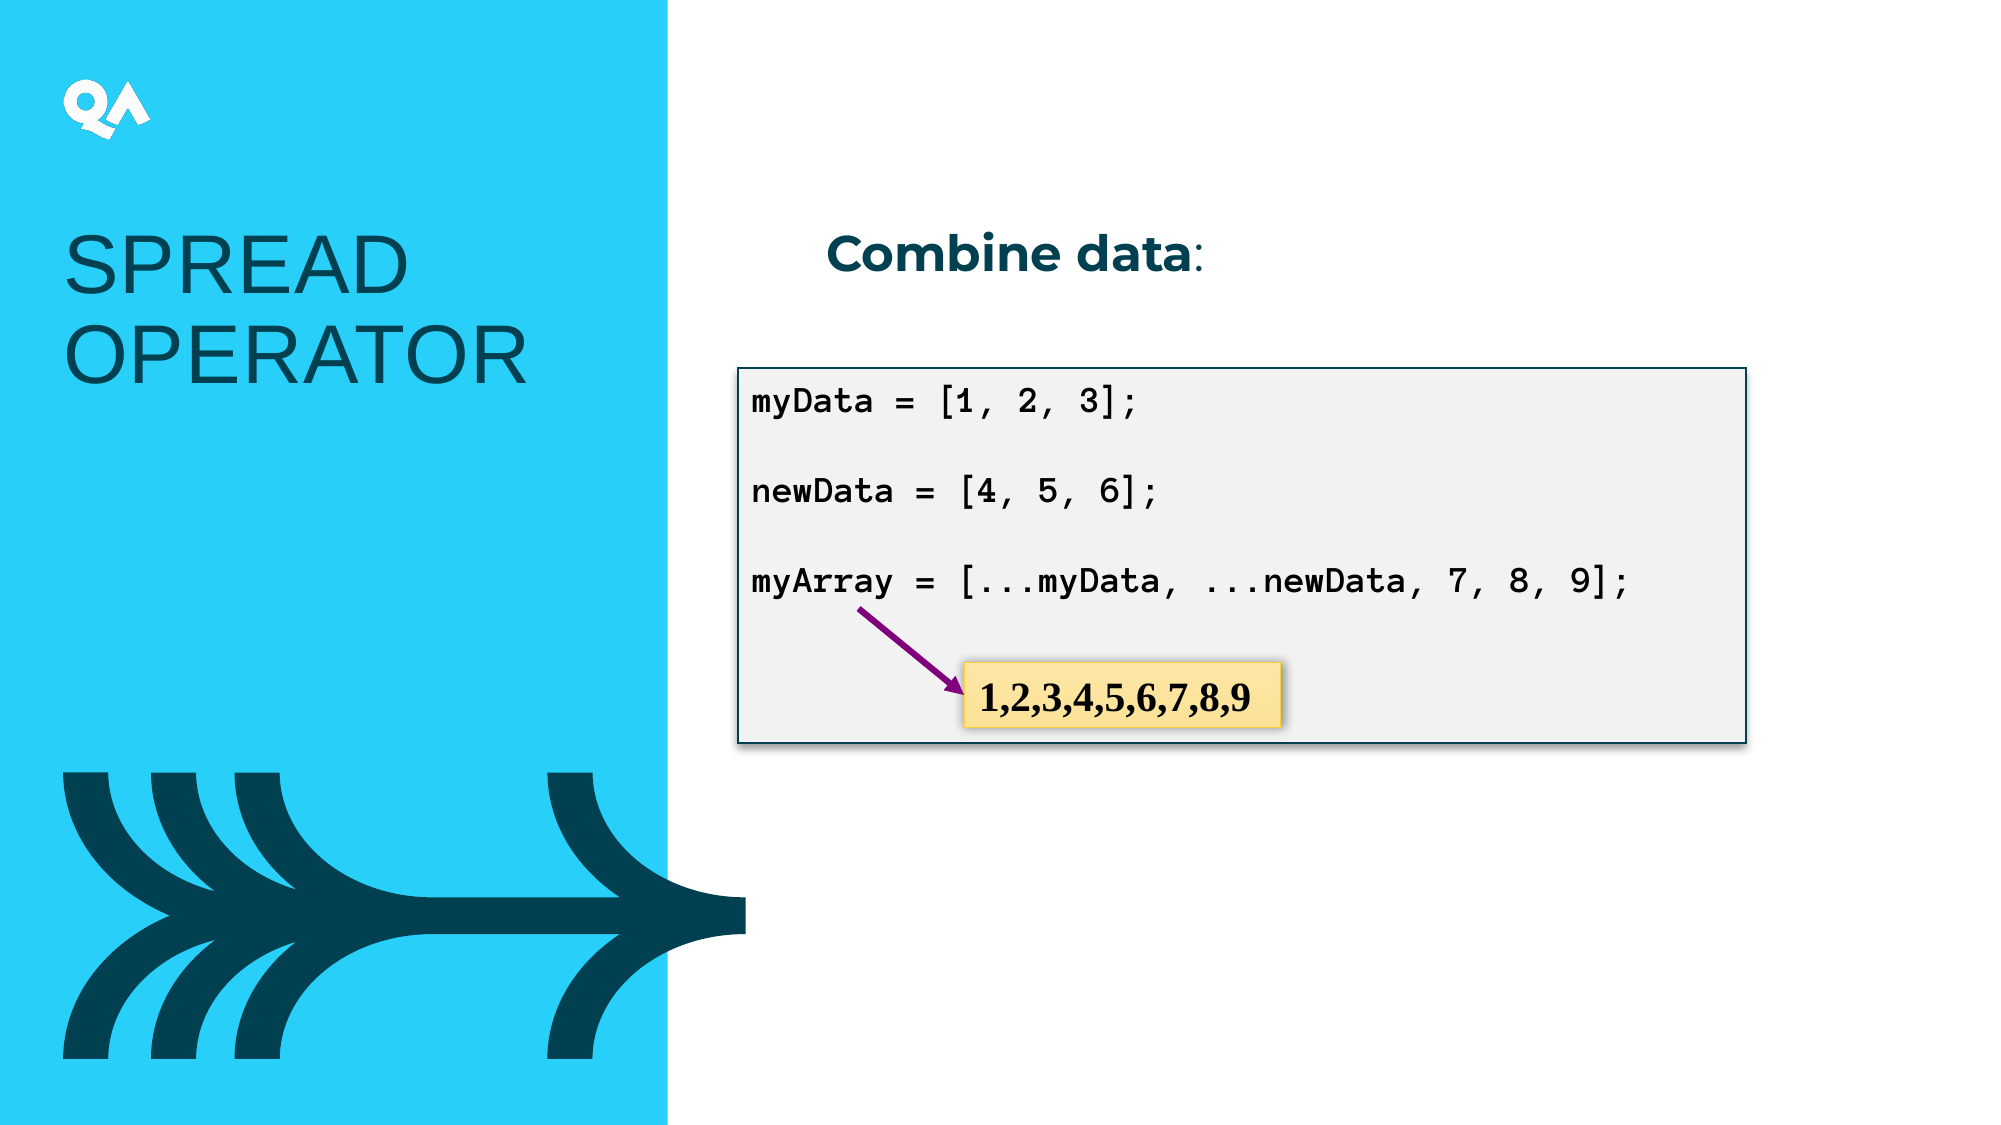

Spread Operator
Combine data:
myData = [1, 2, 3];

newData = [4, 5, 6];

myArray = [...myData, ...newData, 7, 8, 9];

1,2,3,4,5,6,7,8,9